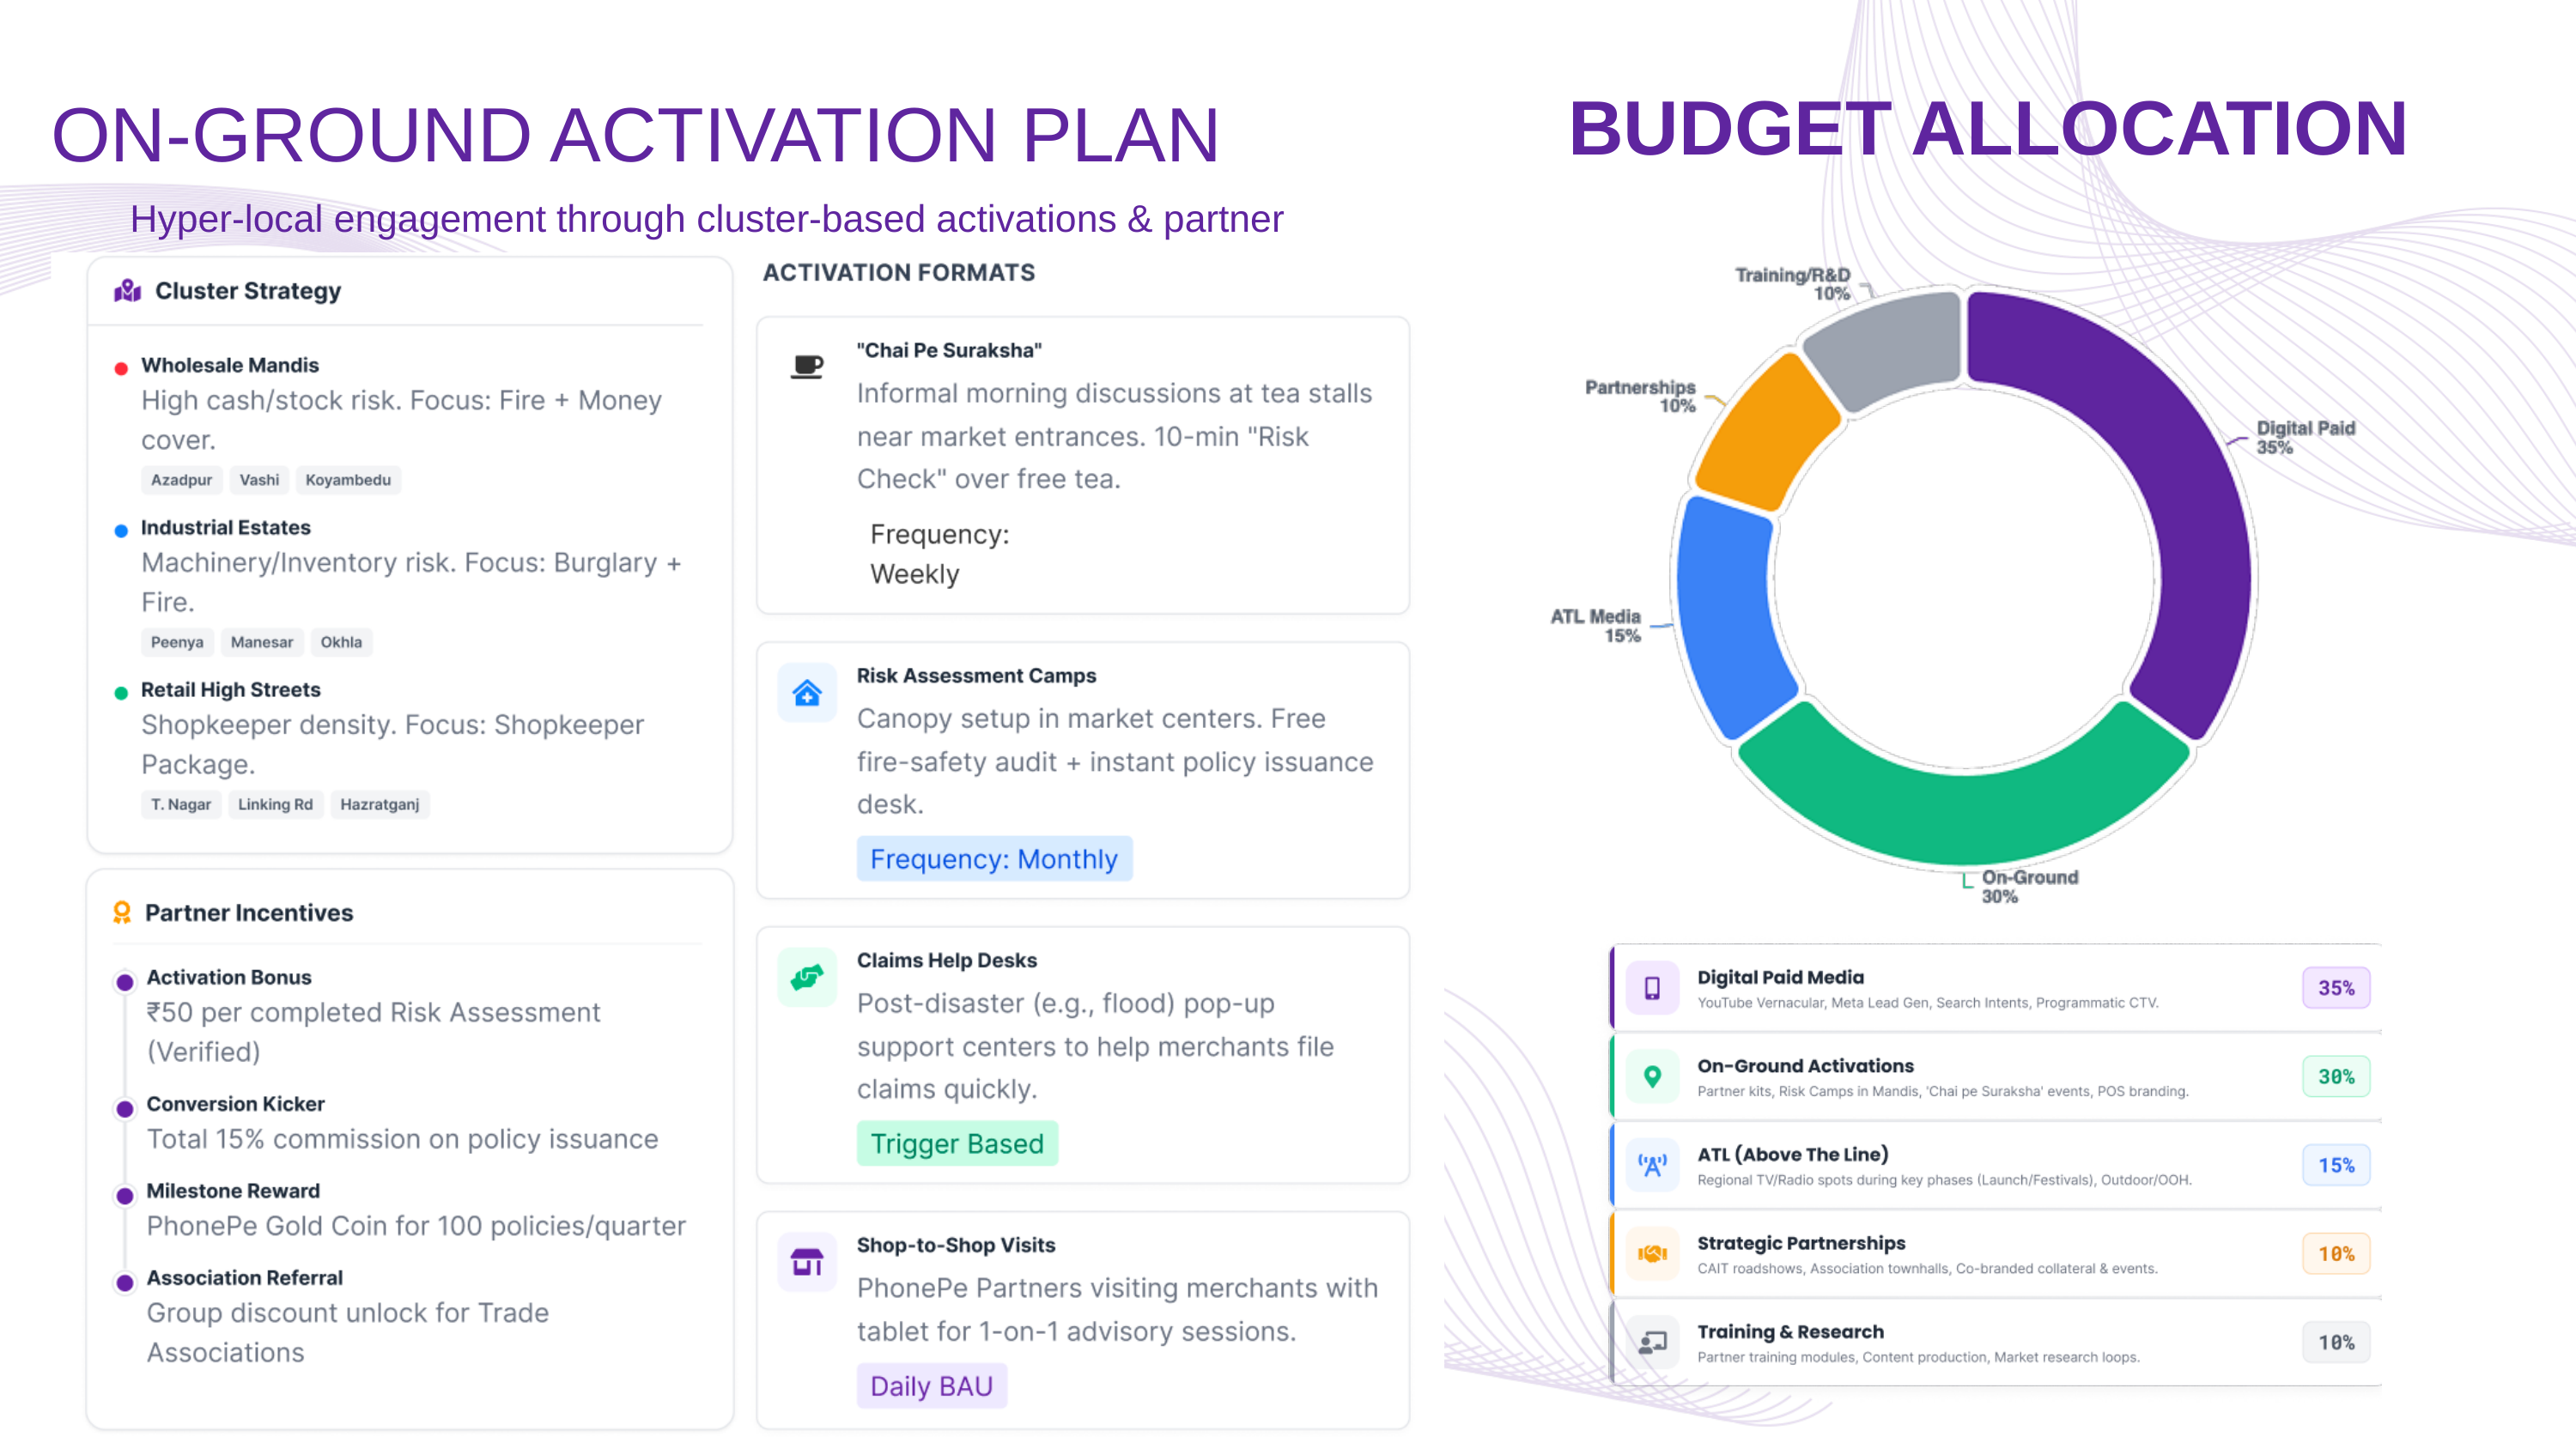

BUDGET ALLOCATION
ON-GROUND ACTIVATION PLAN

Hyper-local engagement through cluster-based activations & partner empowerment.